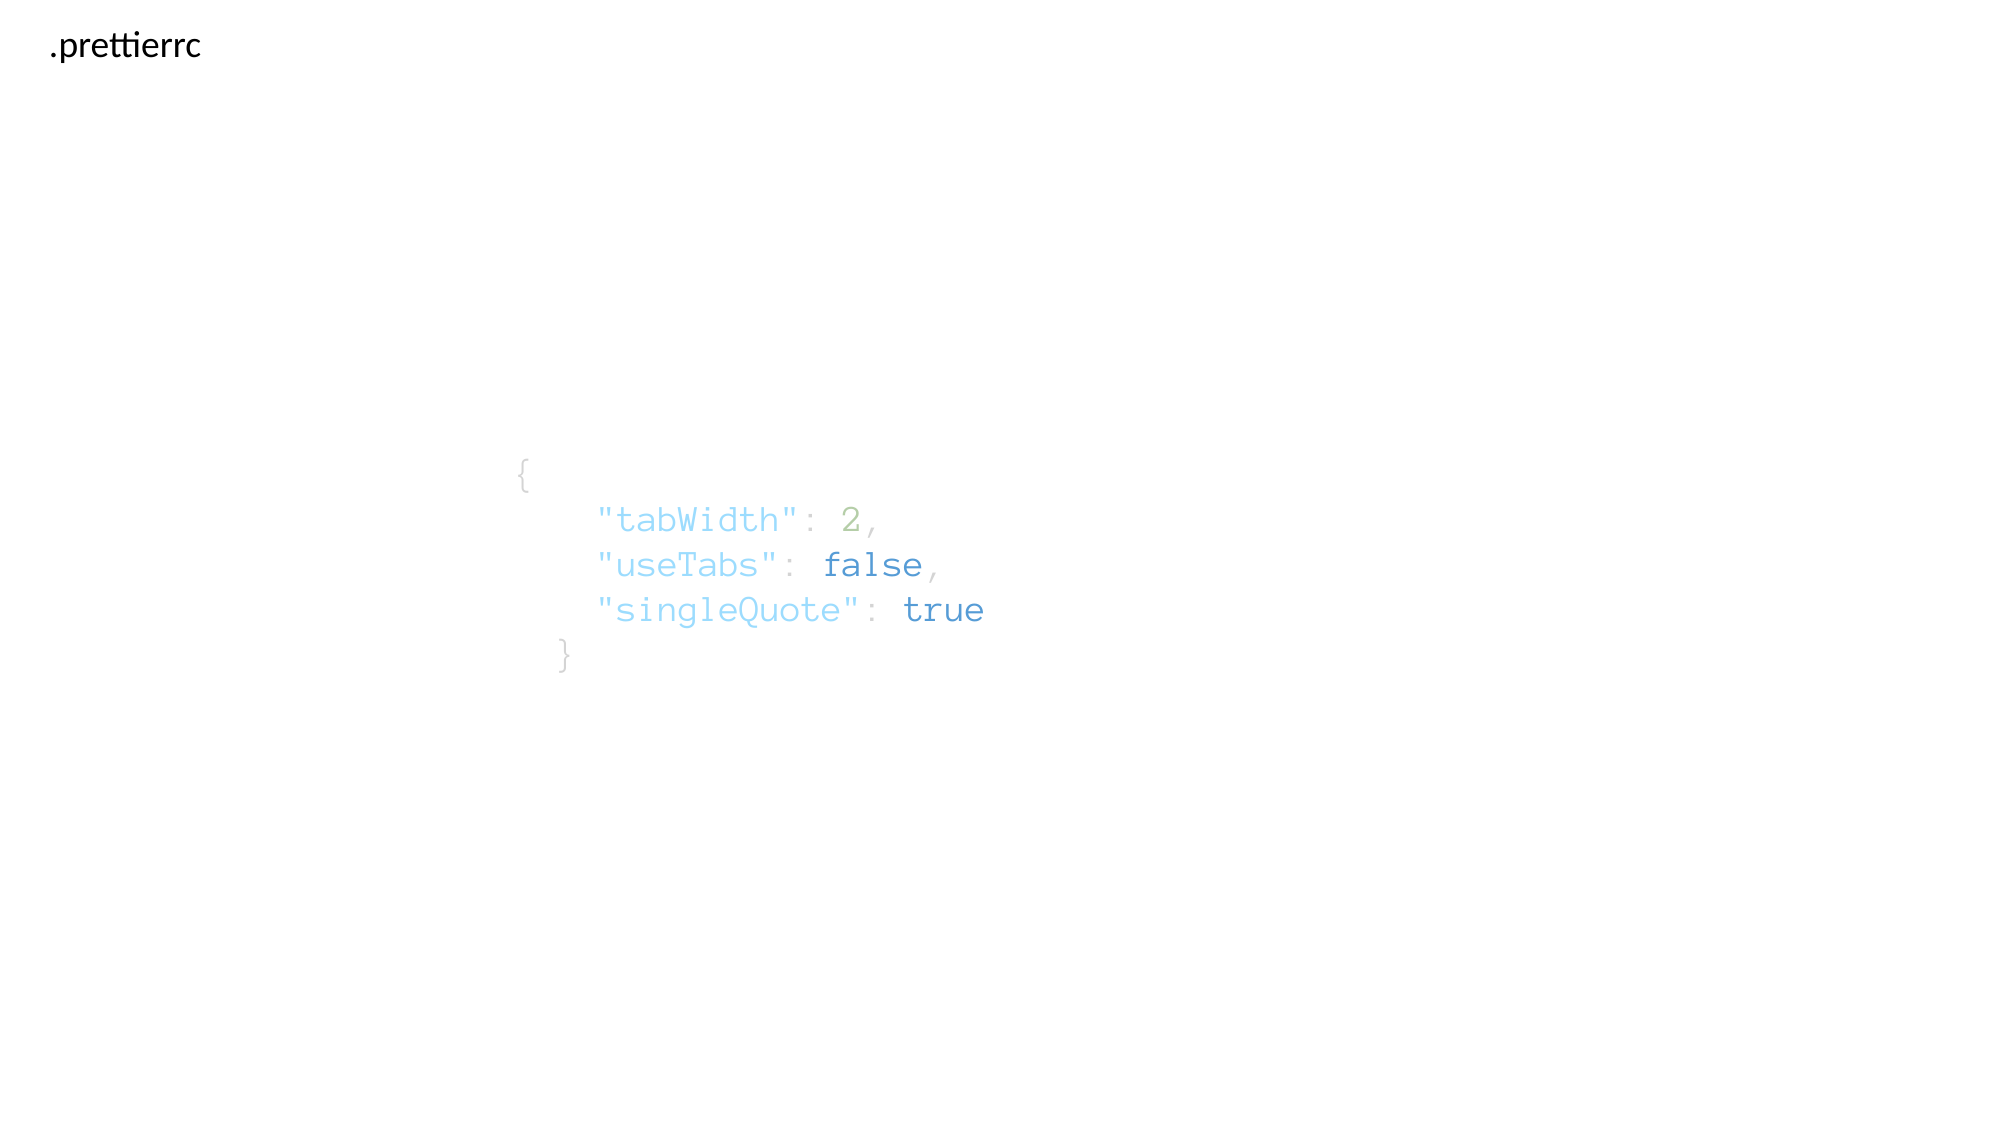

.prettierrc
{
    "tabWidth": 2,
    "useTabs": false,
    "singleQuote": true
  }